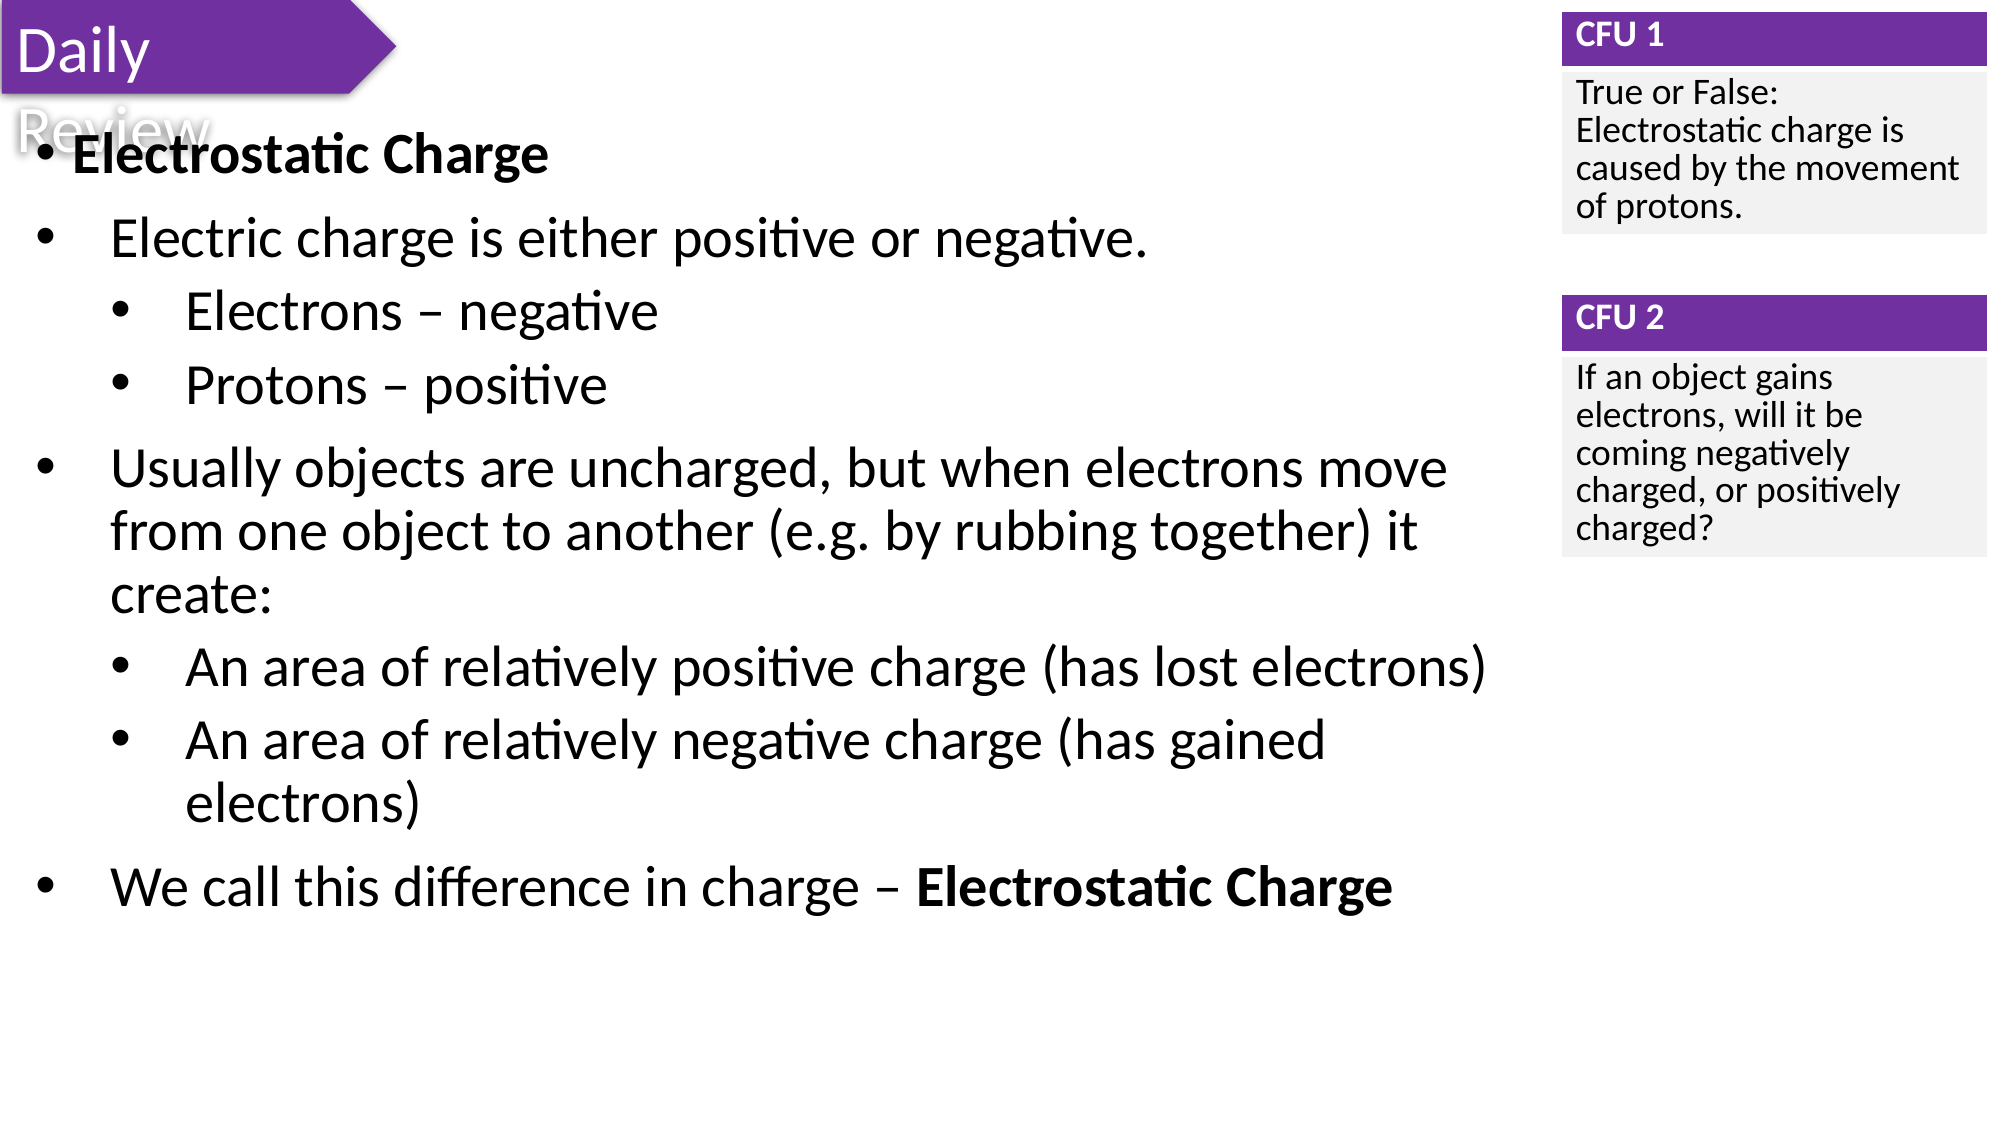

Daily Review
| CFU 1 |
| --- |
| True or False: Electrostatic charge is caused by the movement of protons. |
Electrostatic Charge
Electric charge is either positive or negative.
Electrons – negative
Protons – positive
Usually objects are uncharged, but when electrons move from one object to another (e.g. by rubbing together) it create:
An area of relatively positive charge (has lost electrons)
An area of relatively negative charge (has gained electrons)
We call this difference in charge – Electrostatic Charge
| CFU 2 |
| --- |
| If an object gains electrons, will it be coming negatively charged, or positively charged? |